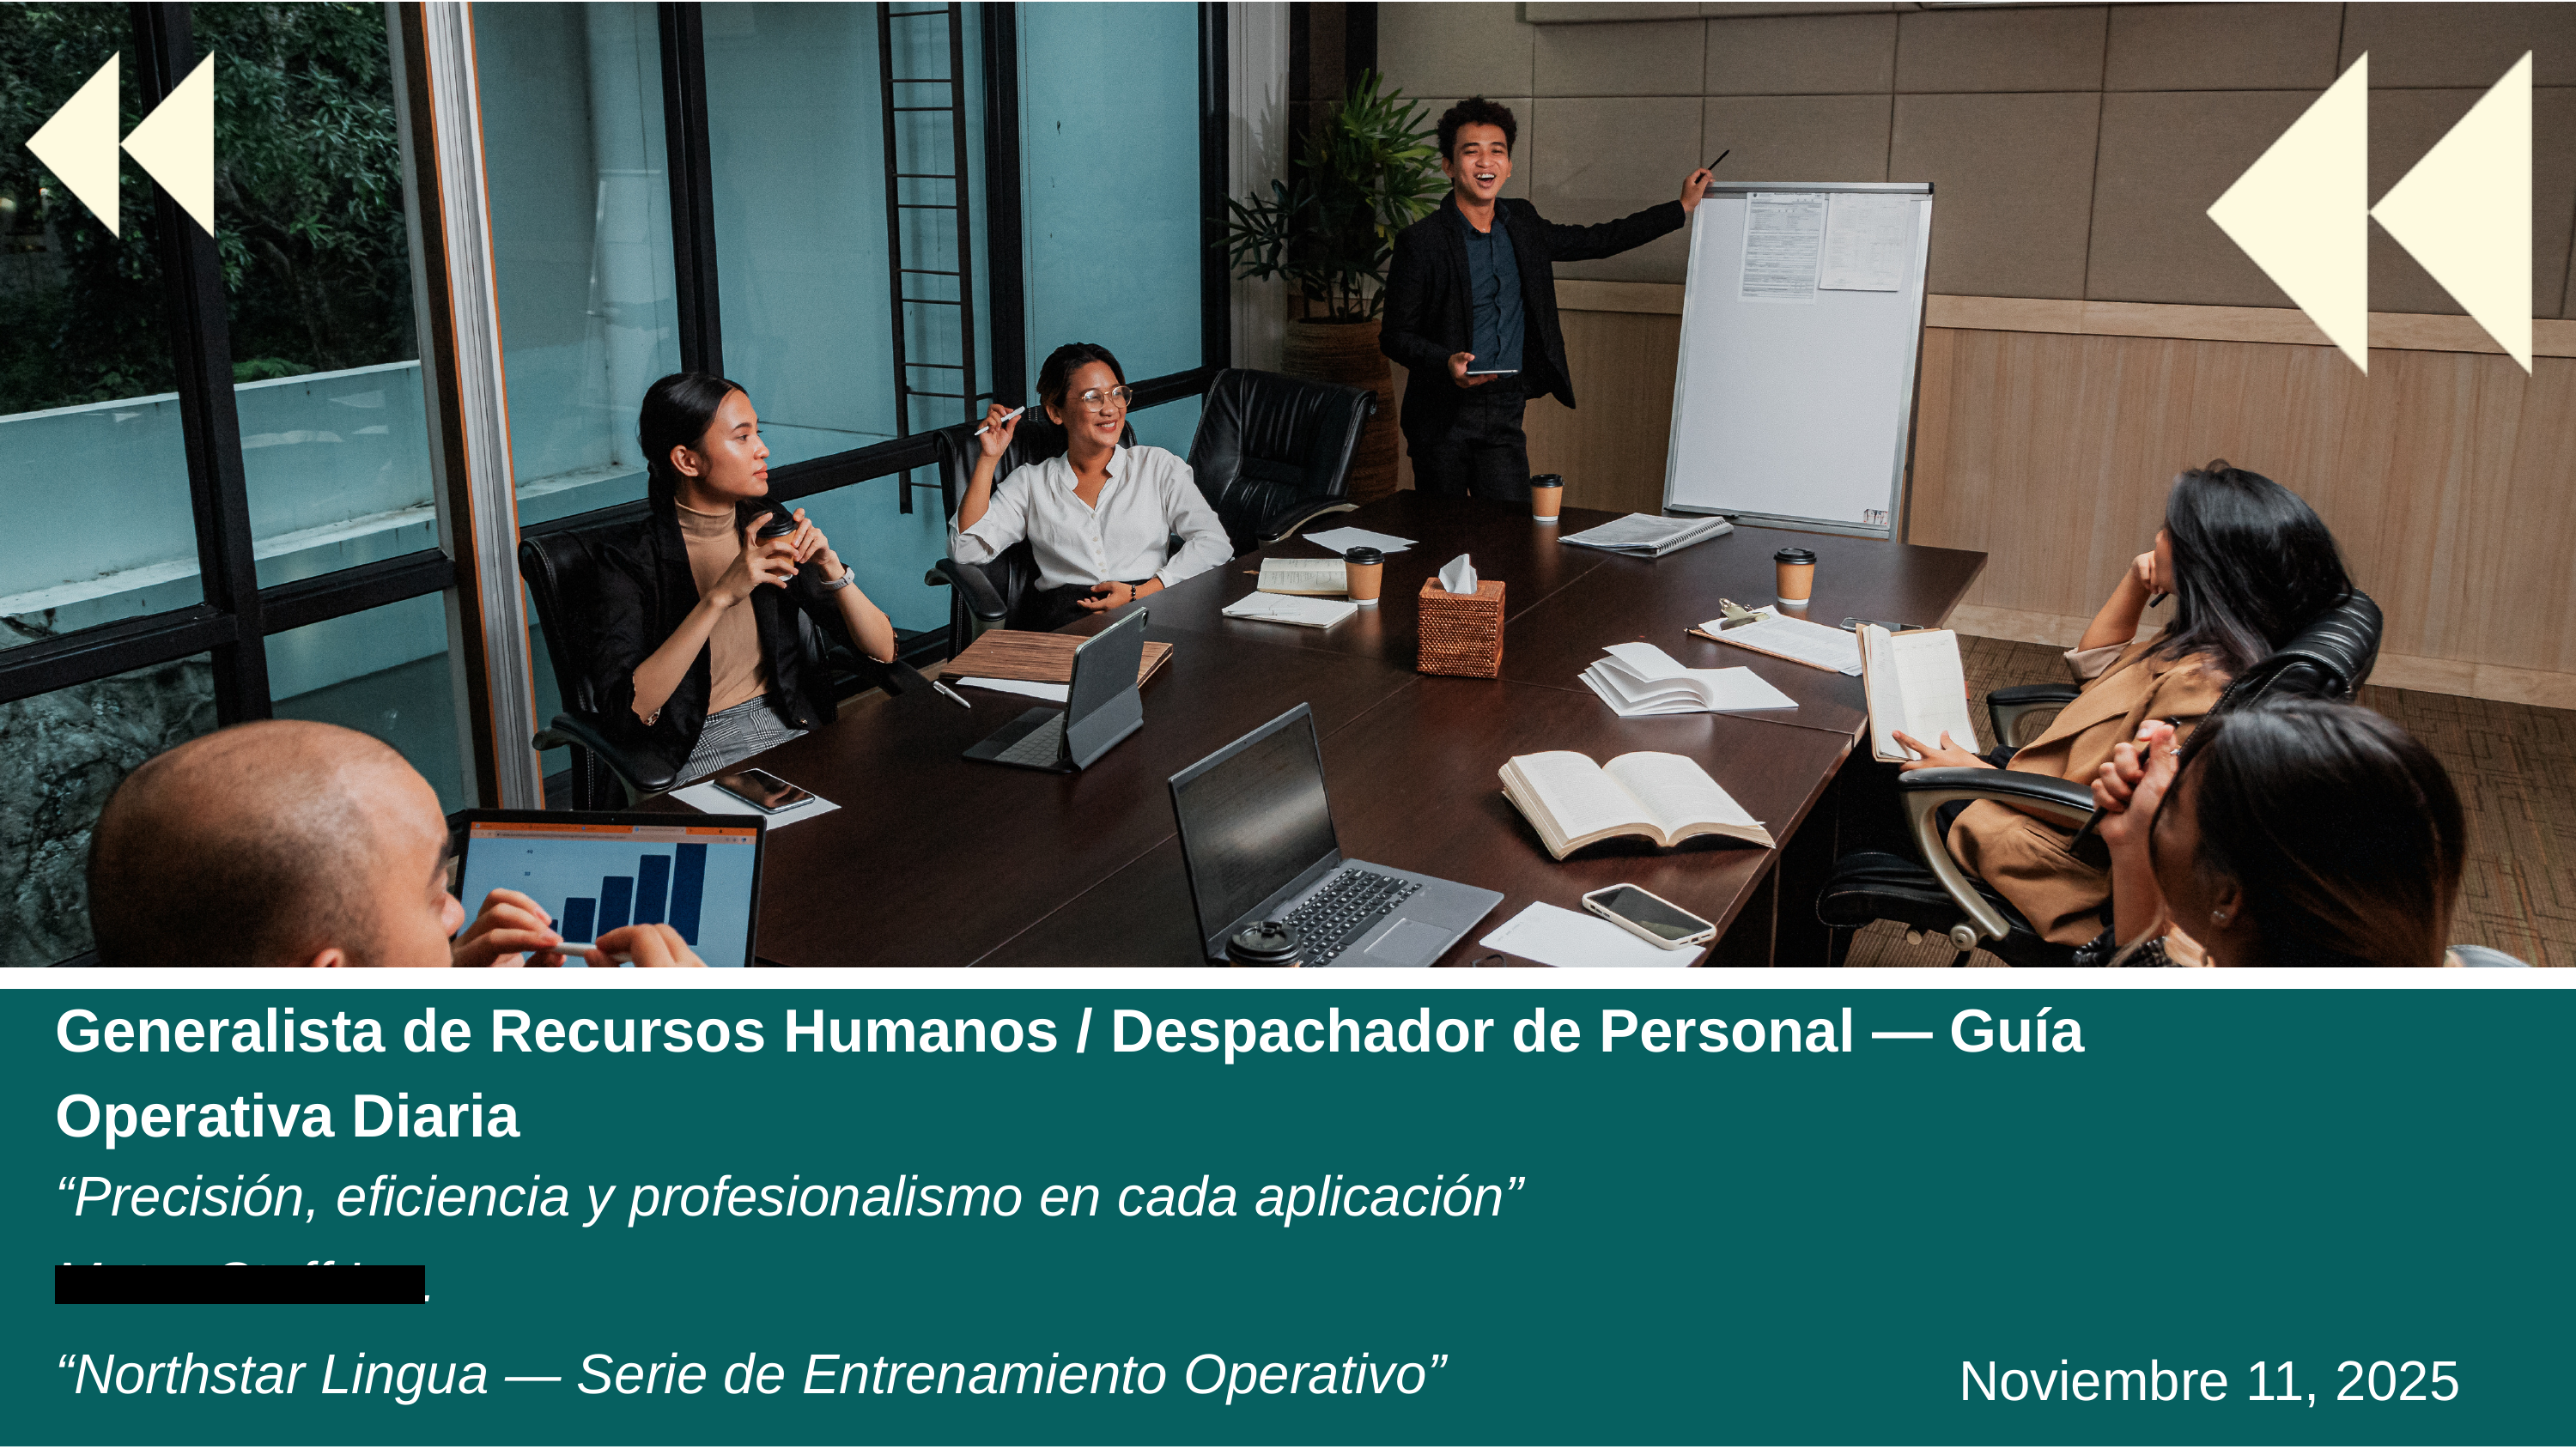

Generalista de Recursos Humanos / Despachador de Personal — Guía Operativa Diaria

“Precisión, eficiencia y profesionalismo en cada aplicación”
Metro Staff Inc.

“Northstar Lingua — Serie de Entrenamiento Operativo”
Noviembre 11, 2025